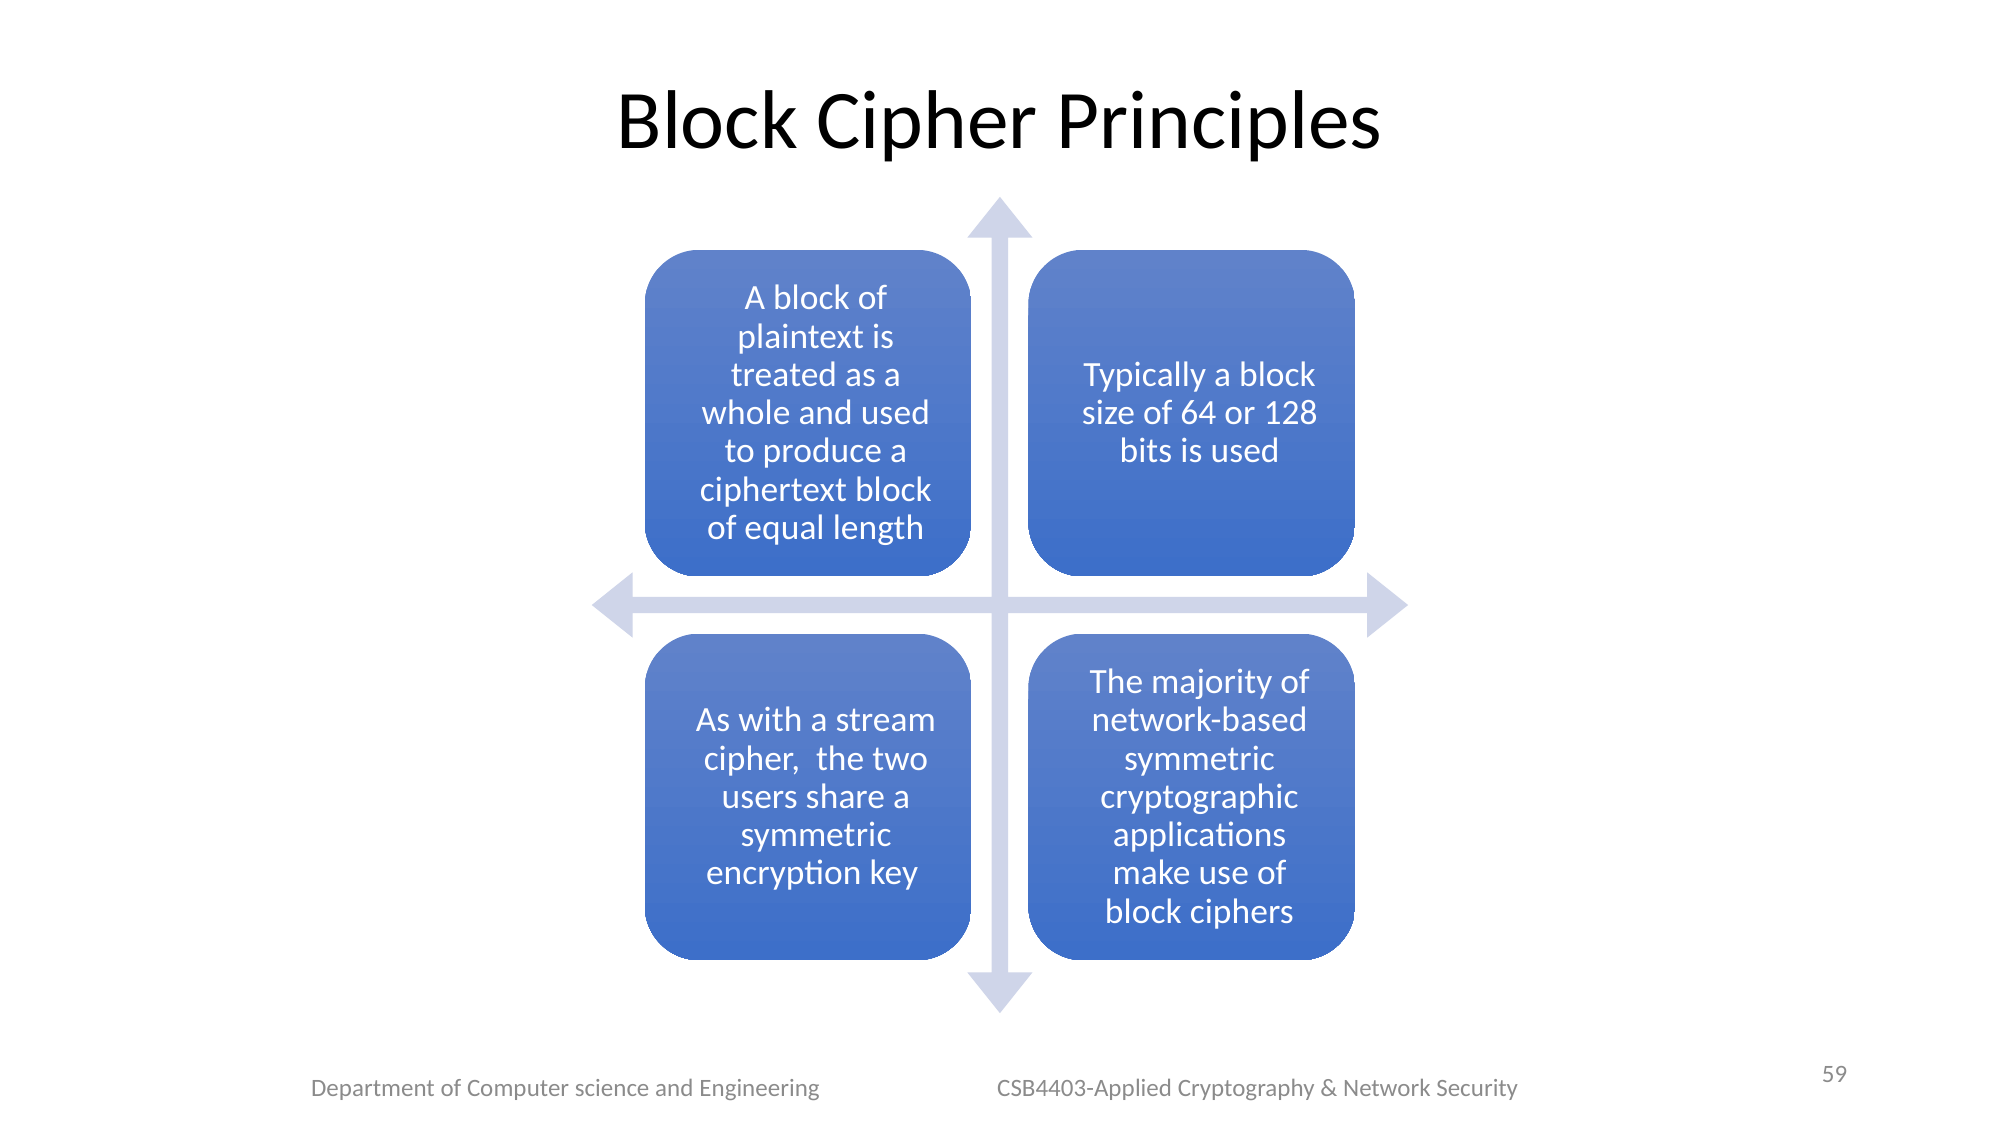

# Block Cipher Principles
A block of plaintext is treated as a whole and used to produce a ciphertext block of equal length
Typically a block size of 64 or 128 bits is used
As with a stream cipher,  the two users share a symmetric encryption key
The majority of network-based symmetric cryptographic applications make use of block ciphers
59
Department of Computer science and Engineering                               CSB4403-Applied Cryptography & Network Security